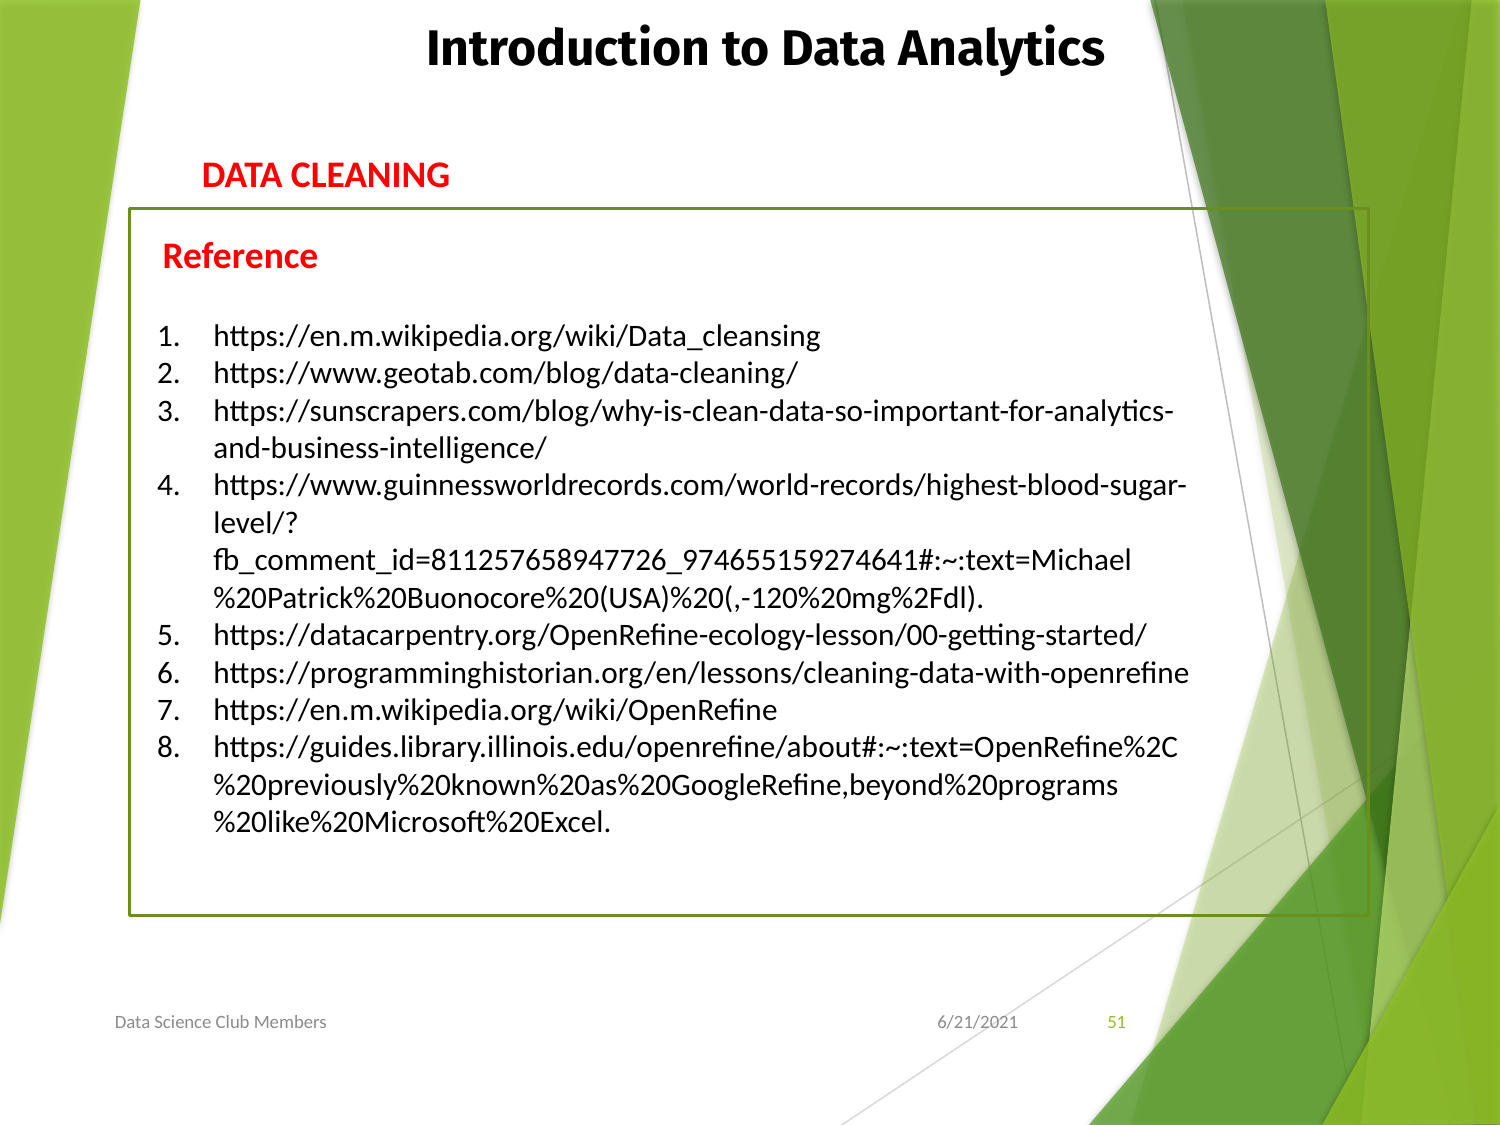

DATA CLEANING

Reference

https://en.m.wikipedia.org/wiki/Data_cleansing
https://www.geotab.com/blog/data-cleaning/
https://sunscrapers.com/blog/why-is-clean-data-so-important-for-analytics-and-business-intelligence/
https://www.guinnessworldrecords.com/world-records/highest-blood-sugar-level/?fb_comment_id=811257658947726_974655159274641#:~:text=Michael%20Patrick%20Buonocore%20(USA)%20(,-120%20mg%2Fdl).
https://datacarpentry.org/OpenRefine-ecology-lesson/00-getting-started/
https://programminghistorian.org/en/lessons/cleaning-data-with-openrefine
https://en.m.wikipedia.org/wiki/OpenRefine
https://guides.library.illinois.edu/openrefine/about#:~:text=OpenRefine%2C%20previously%20known%20as%20GoogleRefine,beyond%20programs%20like%20Microsoft%20Excel.
Data Science Club Members
6/21/2021
51